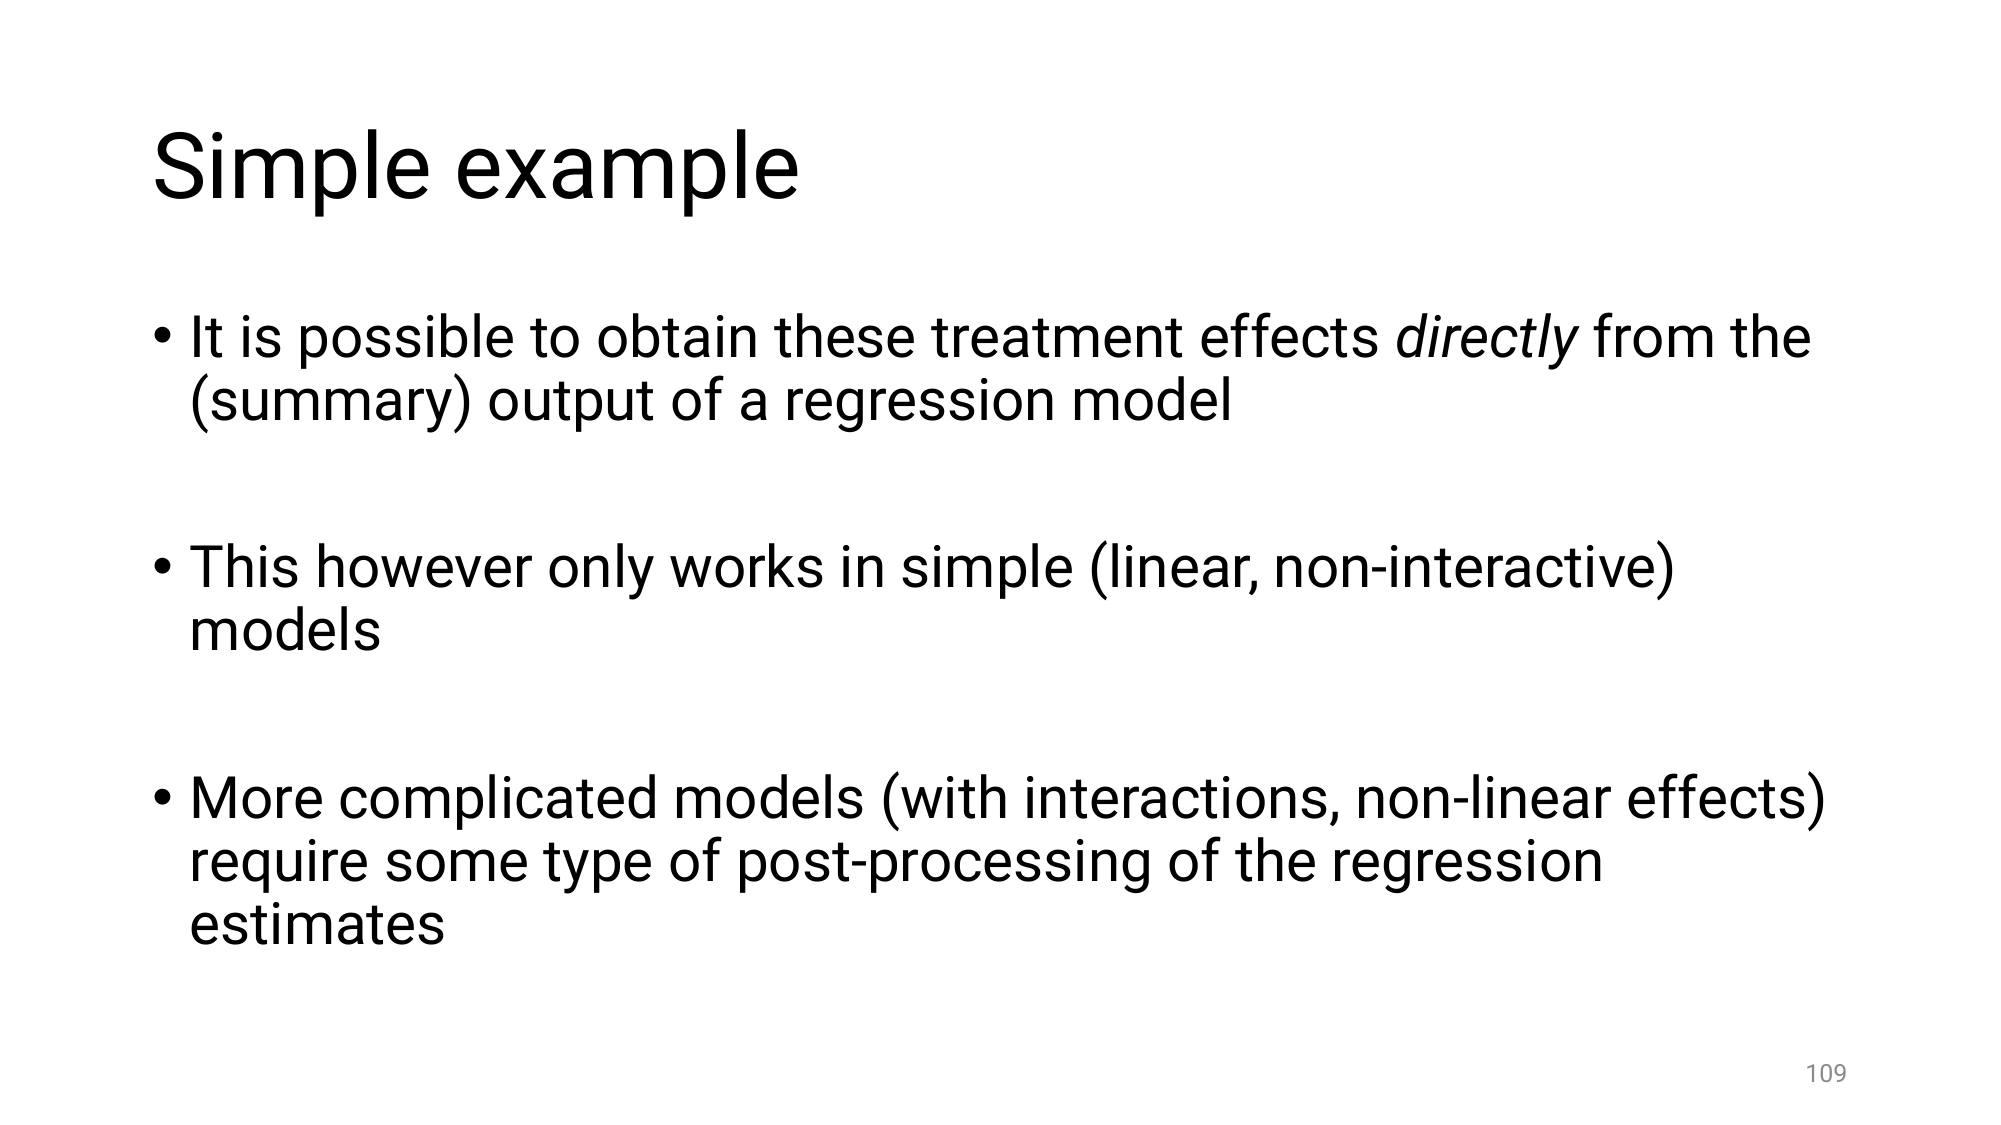

# Simple example
It is possible to obtain these treatment effects directly from the (summary) output of a regression model

This however only works in simple (linear, non-interactive) models

More complicated models (with interactions, non-linear effects) require some type of post-processing of the regression estimates
109